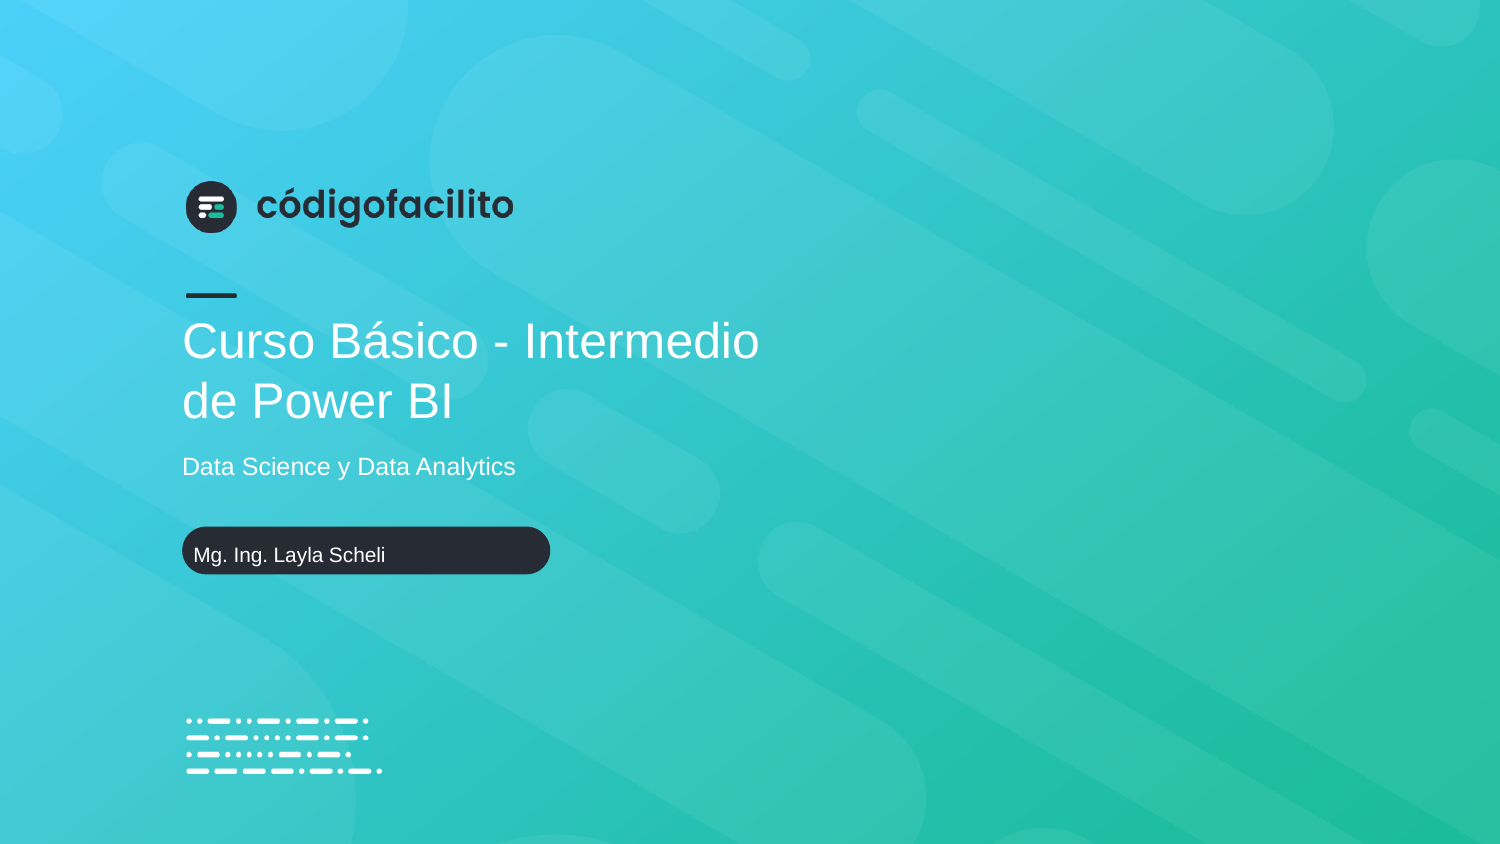

# Curso Básico - Intermedio de Power BI
Data Science y Data Analytics
Mg. Ing. Layla Scheli